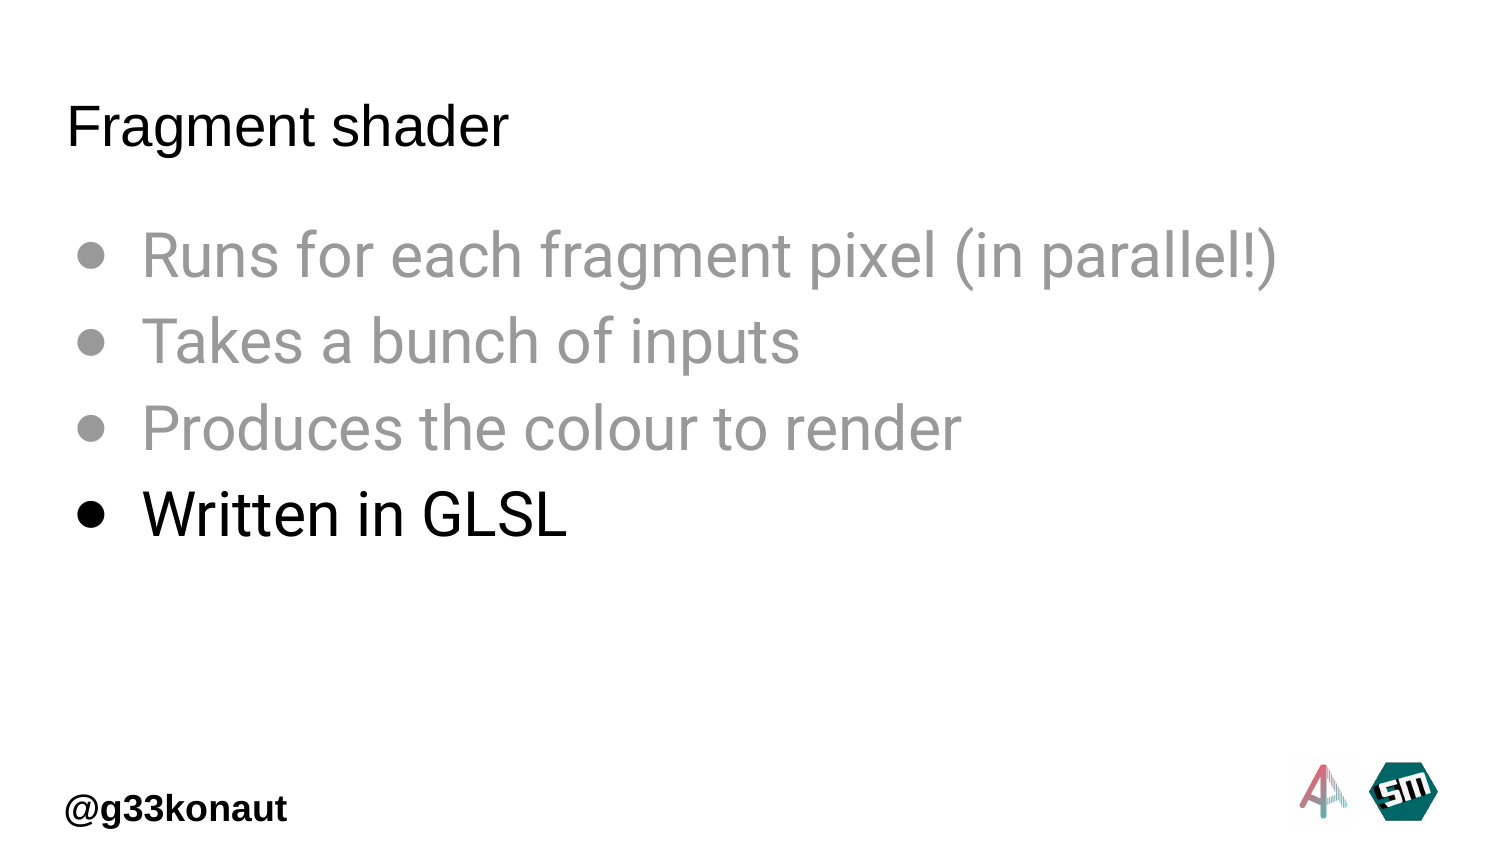

# Fragment shader
Runs for each fragment pixel (in parallel!)
Takes a bunch of inputs
Produces the colour to render
Written in GLSL